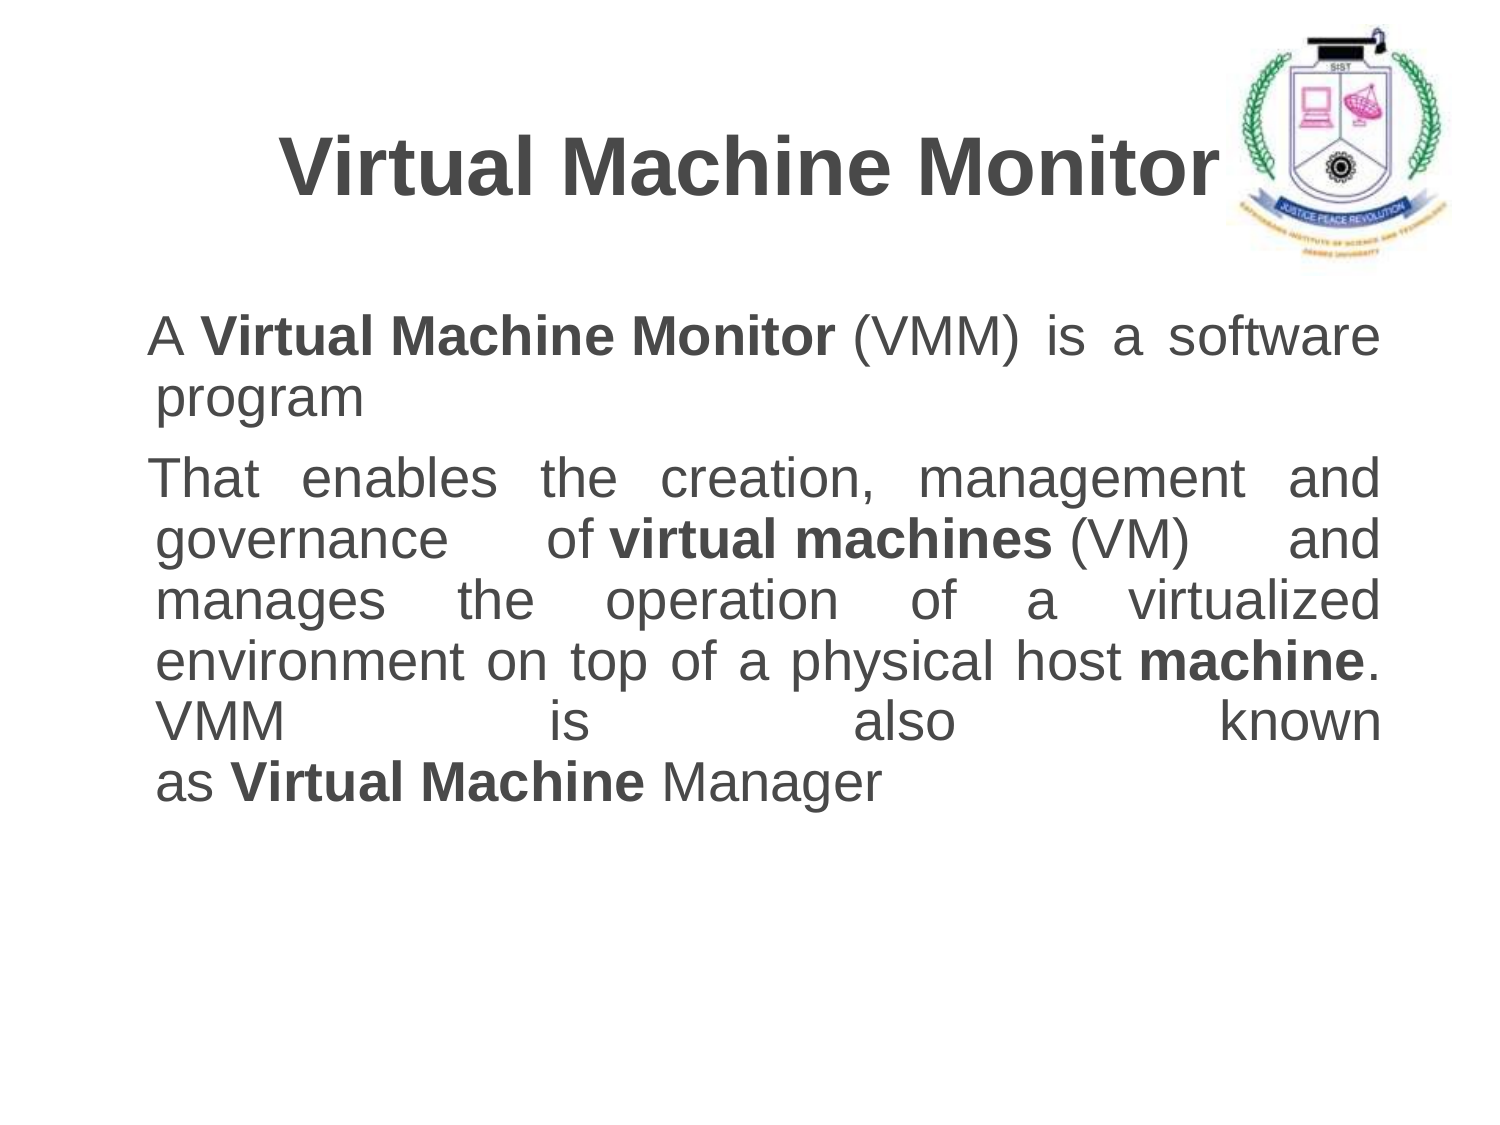

# Virtual Machine Monitor
A Virtual Machine Monitor (VMM) is a software program
That enables the creation, management and governance of virtual machines (VM) and manages the operation of a virtualized environment on top of a physical host machine. VMM is also known as Virtual Machine Manager